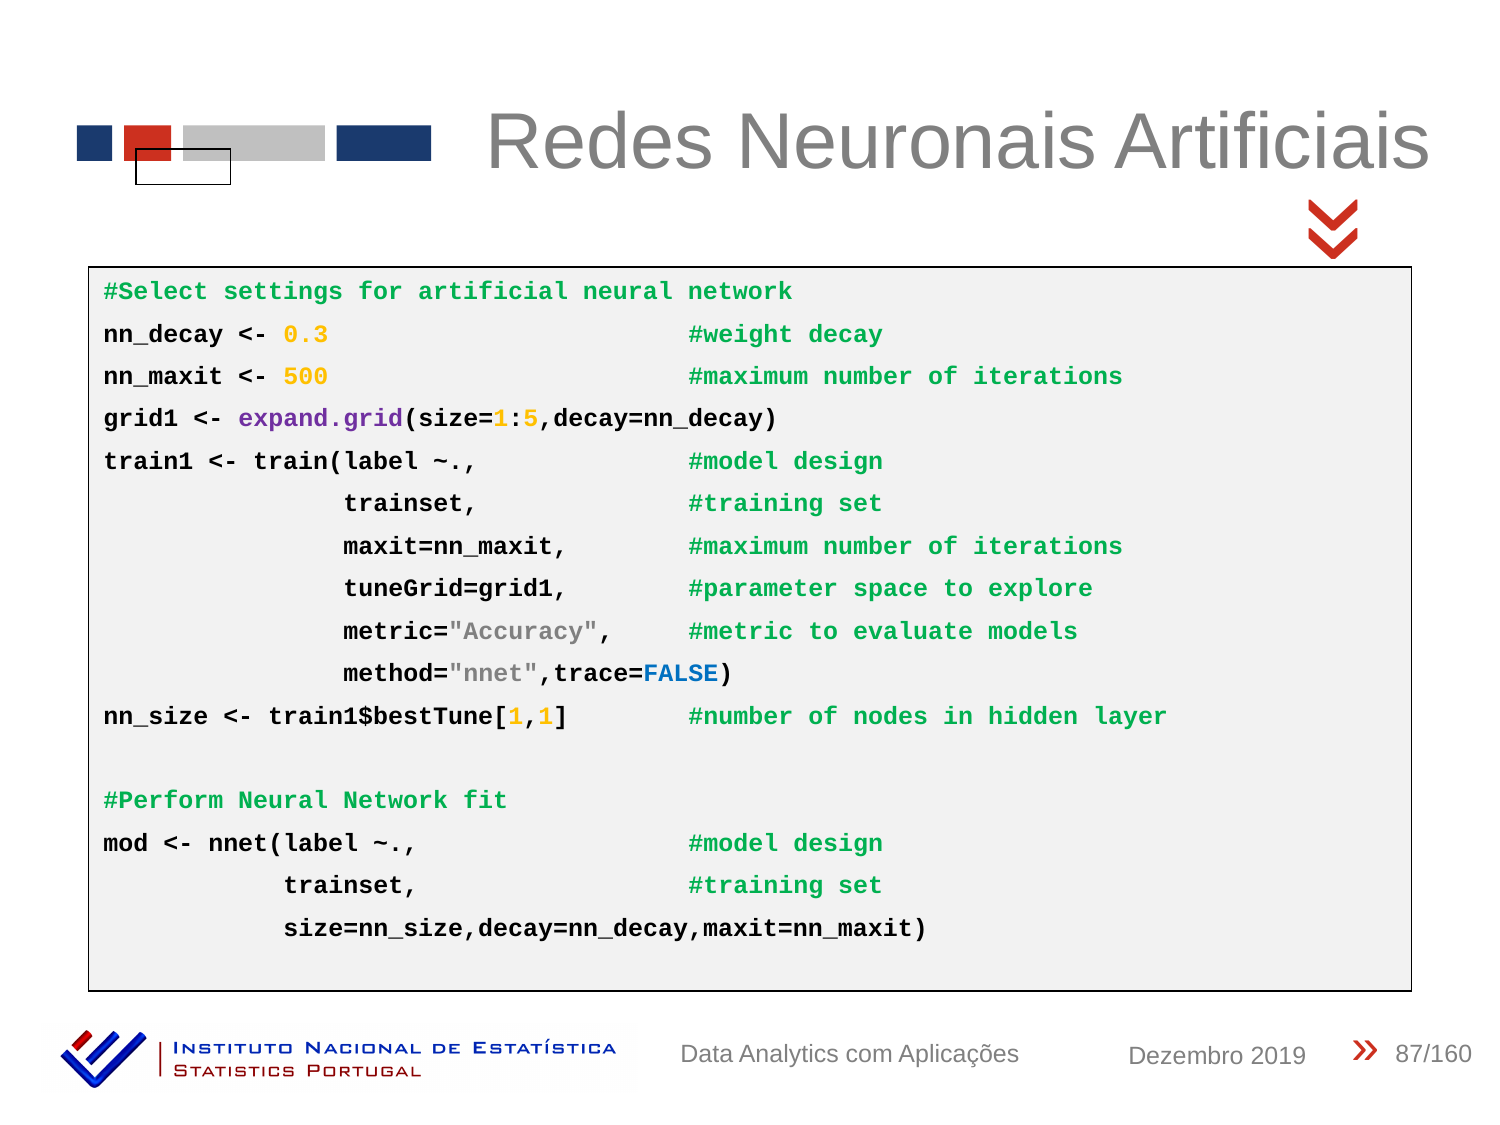

Redes Neuronais Artificiais
«
#Select settings for artificial neural network
nn_decay <- 0.3                        #weight decay
nn_maxit <- 500                        #maximum number of iterations
grid1 <- expand.grid(size=1:5,decay=nn_decay)
train1 <- train(label ~.,              #model design
                trainset,              #training set
                maxit=nn_maxit,        #maximum number of iterations
                tuneGrid=grid1,        #parameter space to explore
                metric="Accuracy",     #metric to evaluate models
                method="nnet",trace=FALSE)
nn_size <- train1$bestTune[1,1]        #number of nodes in hidden layer

#Perform Neural Network fit
mod <- nnet(label ~.,                  #model design
            trainset,                  #training set
            size=nn_size,decay=nn_decay,maxit=nn_maxit)

87